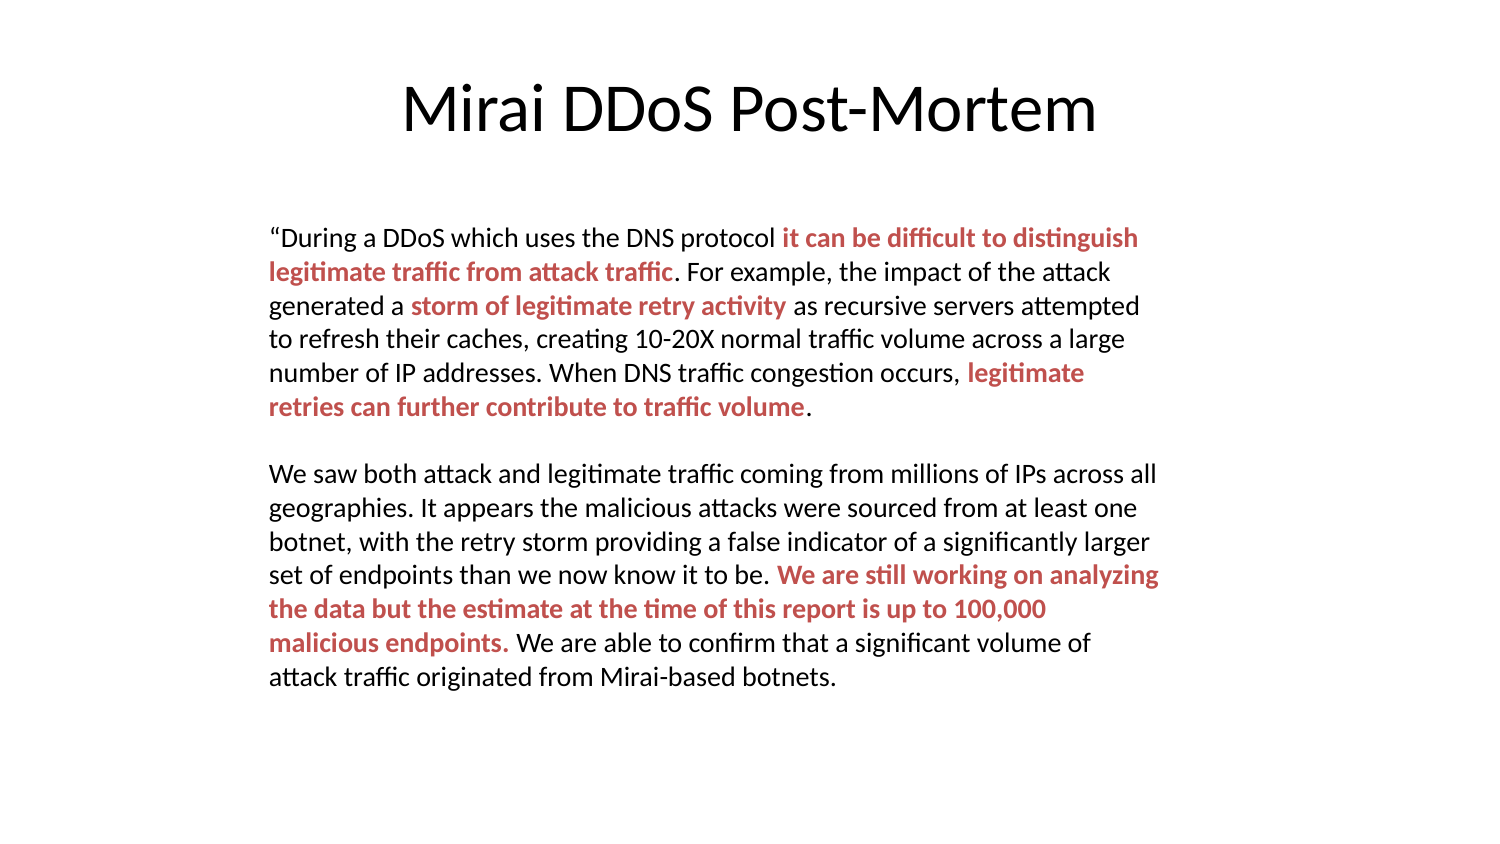

# Mirai DDoS Post-Mortem
“During a DDoS which uses the DNS protocol it can be difficult to distinguish legitimate traffic from attack traffic. For example, the impact of the attack generated a storm of legitimate retry activity as recursive servers attempted to refresh their caches, creating 10-20X normal traffic volume across a large number of IP addresses. When DNS traffic congestion occurs, legitimate retries can further contribute to traffic volume.

We saw both attack and legitimate traffic coming from millions of IPs across all geographies. It appears the malicious attacks were sourced from at least one botnet, with the retry storm providing a false indicator of a significantly larger set of endpoints than we now know it to be. We are still working on analyzing the data but the estimate at the time of this report is up to 100,000 malicious endpoints. We are able to confirm that a significant volume of attack traffic originated from Mirai-based botnets.